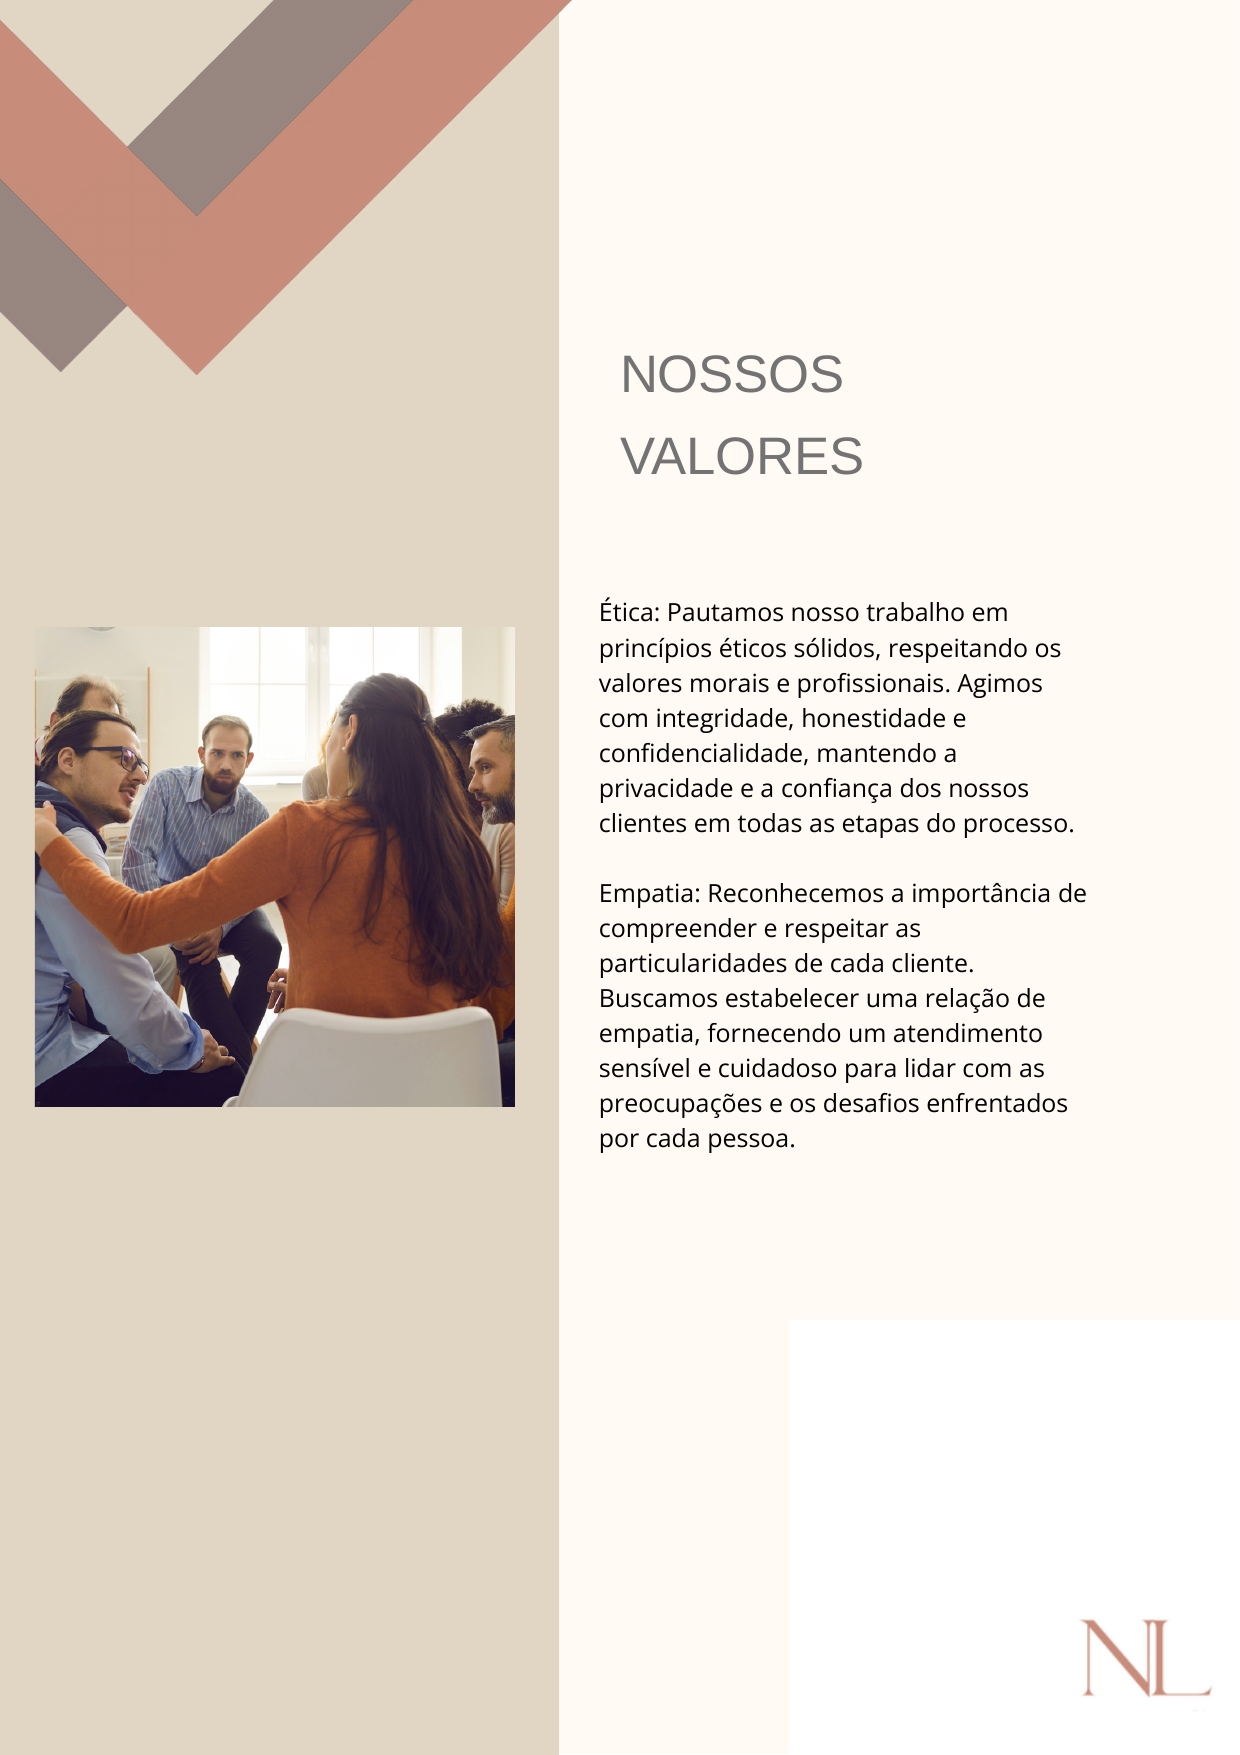

NOSSOS VALORES

Ética: Pautamos nosso trabalho em princípios éticos sólidos, respeitando os valores morais e profissionais. Agimos com integridade, honestidade e confidencialidade, mantendo a privacidade e a confiança dos nossos clientes em todas as etapas do processo.

Empatia: Reconhecemos a importância de compreender e respeitar as particularidades de cada cliente. Buscamos estabelecer uma relação de empatia, fornecendo um atendimento sensível e cuidadoso para lidar com as preocupações e os desafios enfrentados por cada pessoa.